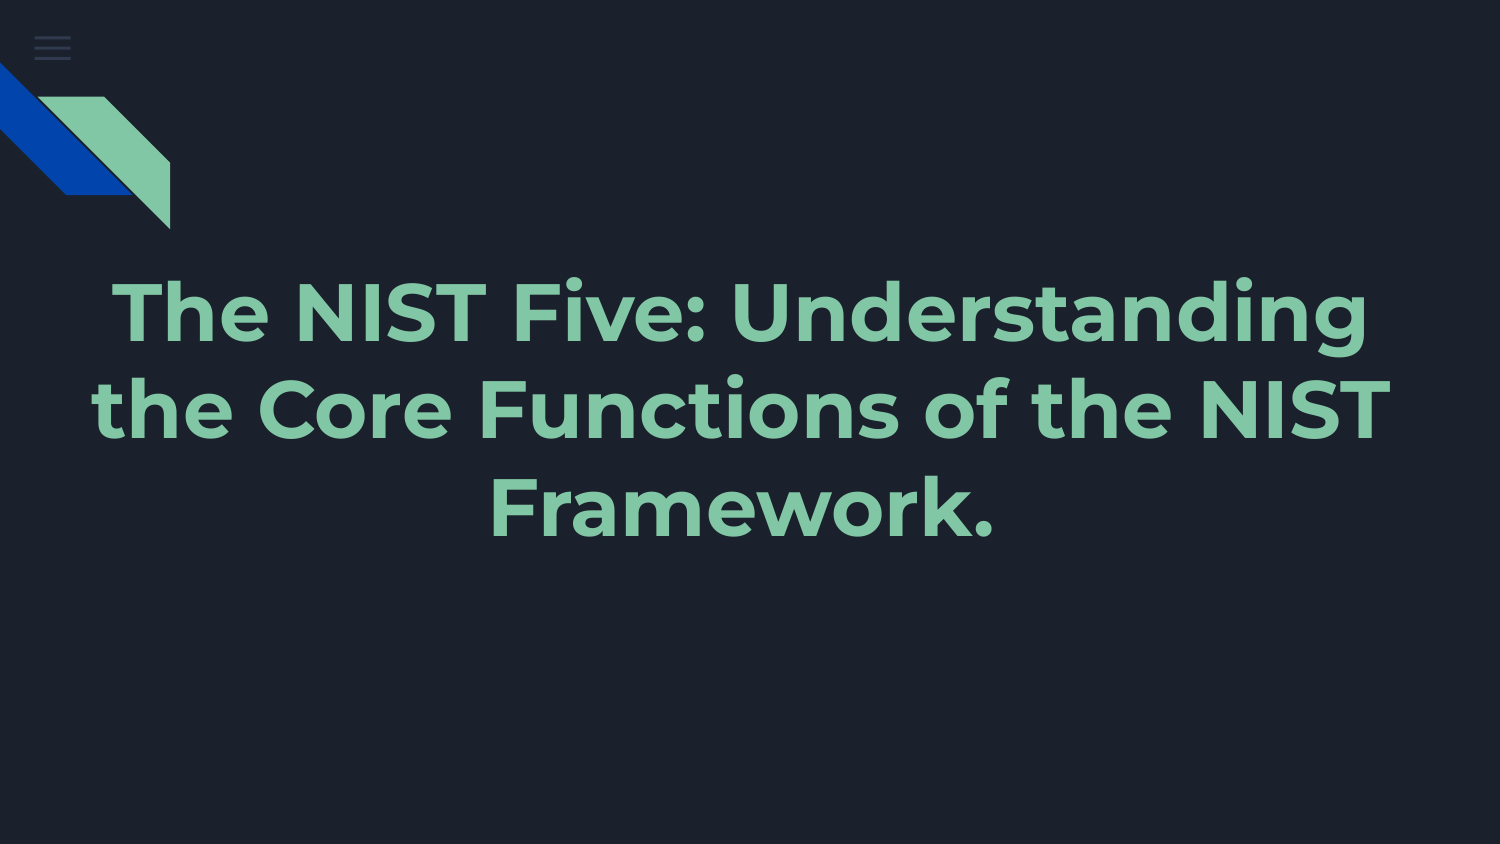

# The NIST Five: Understanding the Core Functions of the NIST Framework.